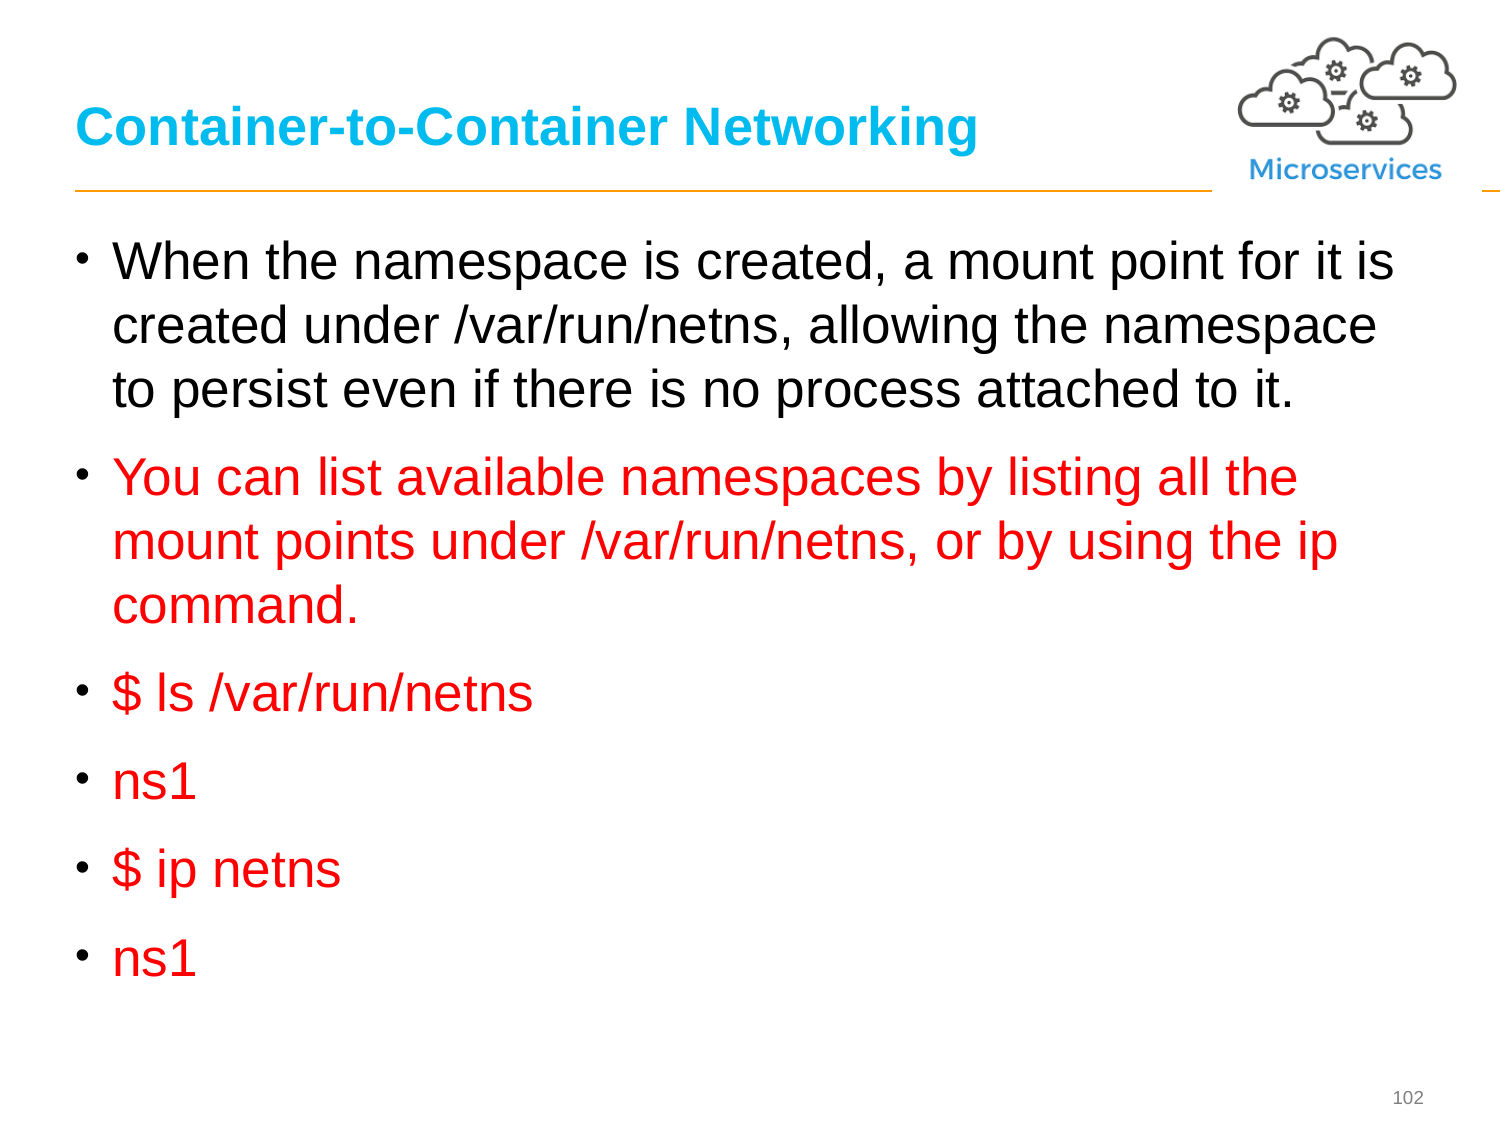

# Container-to-Container Networking
When the namespace is created, a mount point for it is created under /var/run/netns, allowing the namespace to persist even if there is no process attached to it.
You can list available namespaces by listing all the mount points under /var/run/netns, or by using the ip command.
$ ls /var/run/netns
ns1
$ ip netns
ns1